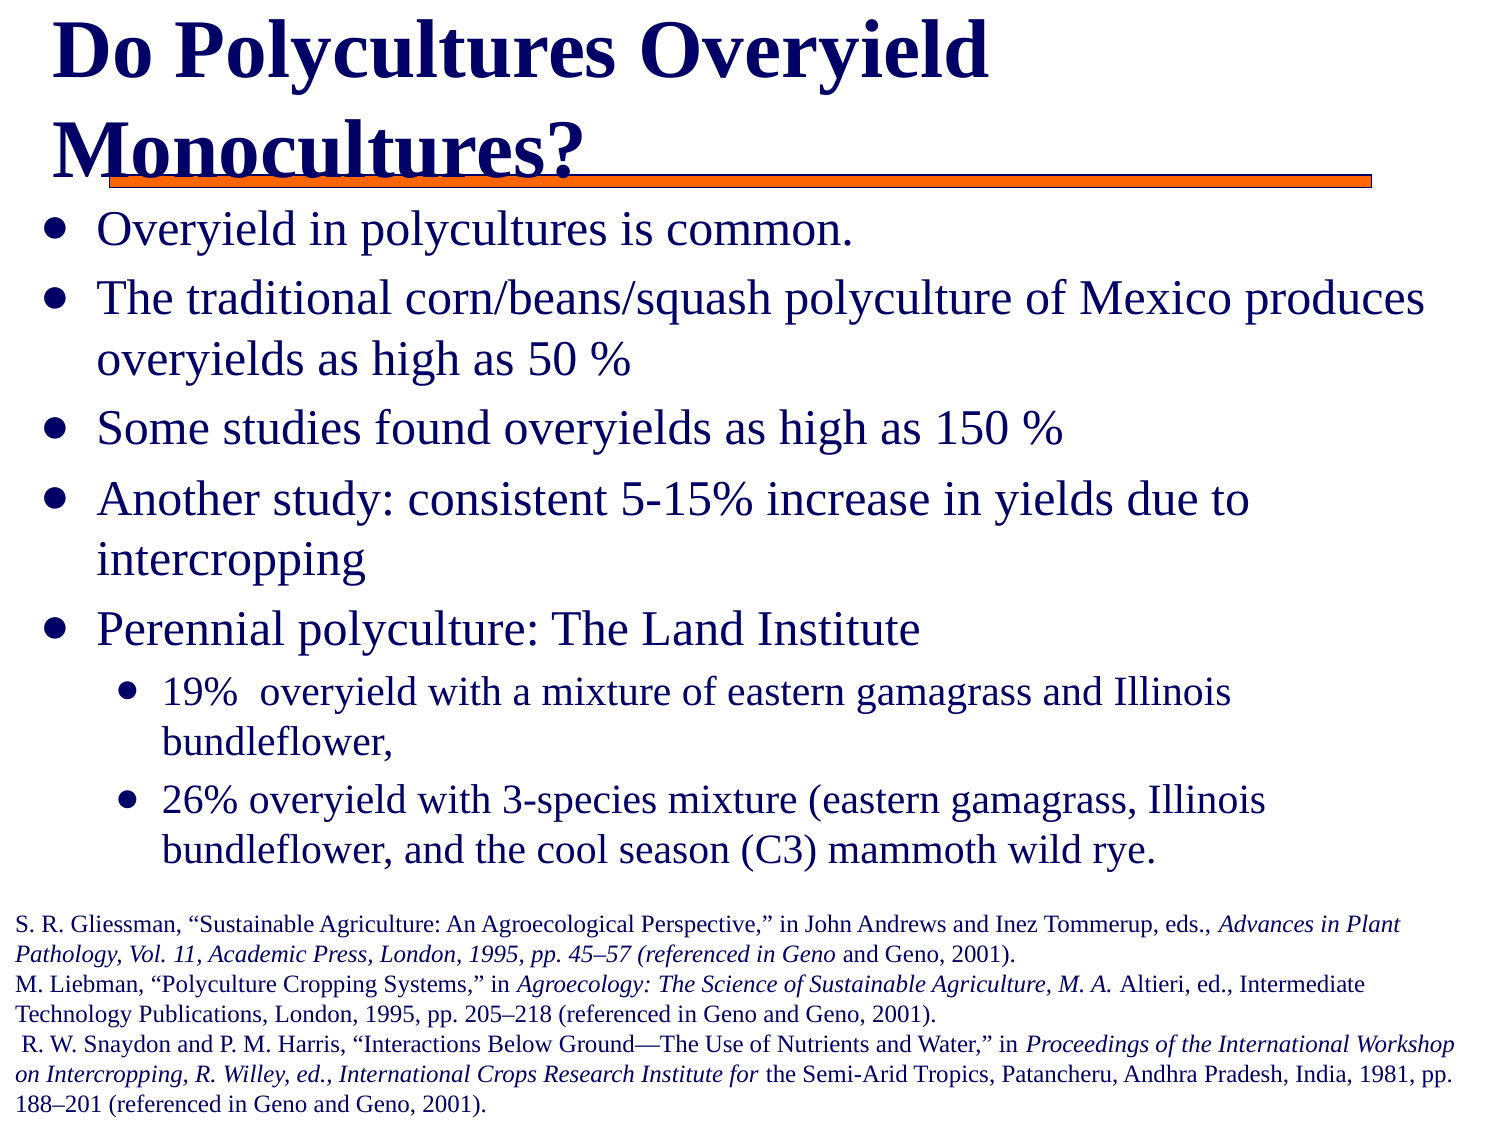

# Do Polycultures Overyield Monocultures?
Overyield in polycultures is common.
The traditional corn/beans/squash polyculture of Mexico produces overyields as high as 50 %
Some studies found overyields as high as 150 %
Another study: consistent 5-15% increase in yields due to intercropping
Perennial polyculture: The Land Institute
19%  overyield with a mixture of eastern gamagrass and Illinois bundleflower,
26% overyield with 3-species mixture (eastern gamagrass, Illinois bundleflower, and the cool season (C3) mammoth wild rye.
S. R. Gliessman, “Sustainable Agriculture: An Agroecological Perspective,” in John Andrews and Inez Tommerup, eds., Advances in Plant Pathology, Vol. 11, Academic Press, London, 1995, pp. 45–57 (referenced in Geno and Geno, 2001).
M. Liebman, “Polyculture Cropping Systems,” in Agroecology: The Science of Sustainable Agriculture, M. A. Altieri, ed., Intermediate Technology Publications, London, 1995, pp. 205–218 (referenced in Geno and Geno, 2001).
 R. W. Snaydon and P. M. Harris, “Interactions Below Ground—The Use of Nutrients and Water,” in Proceedings of the International Workshop on Intercropping, R. Willey, ed., International Crops Research Institute for the Semi-Arid Tropics, Patancheru, Andhra Pradesh, India, 1981, pp. 188–201 (referenced in Geno and Geno, 2001).